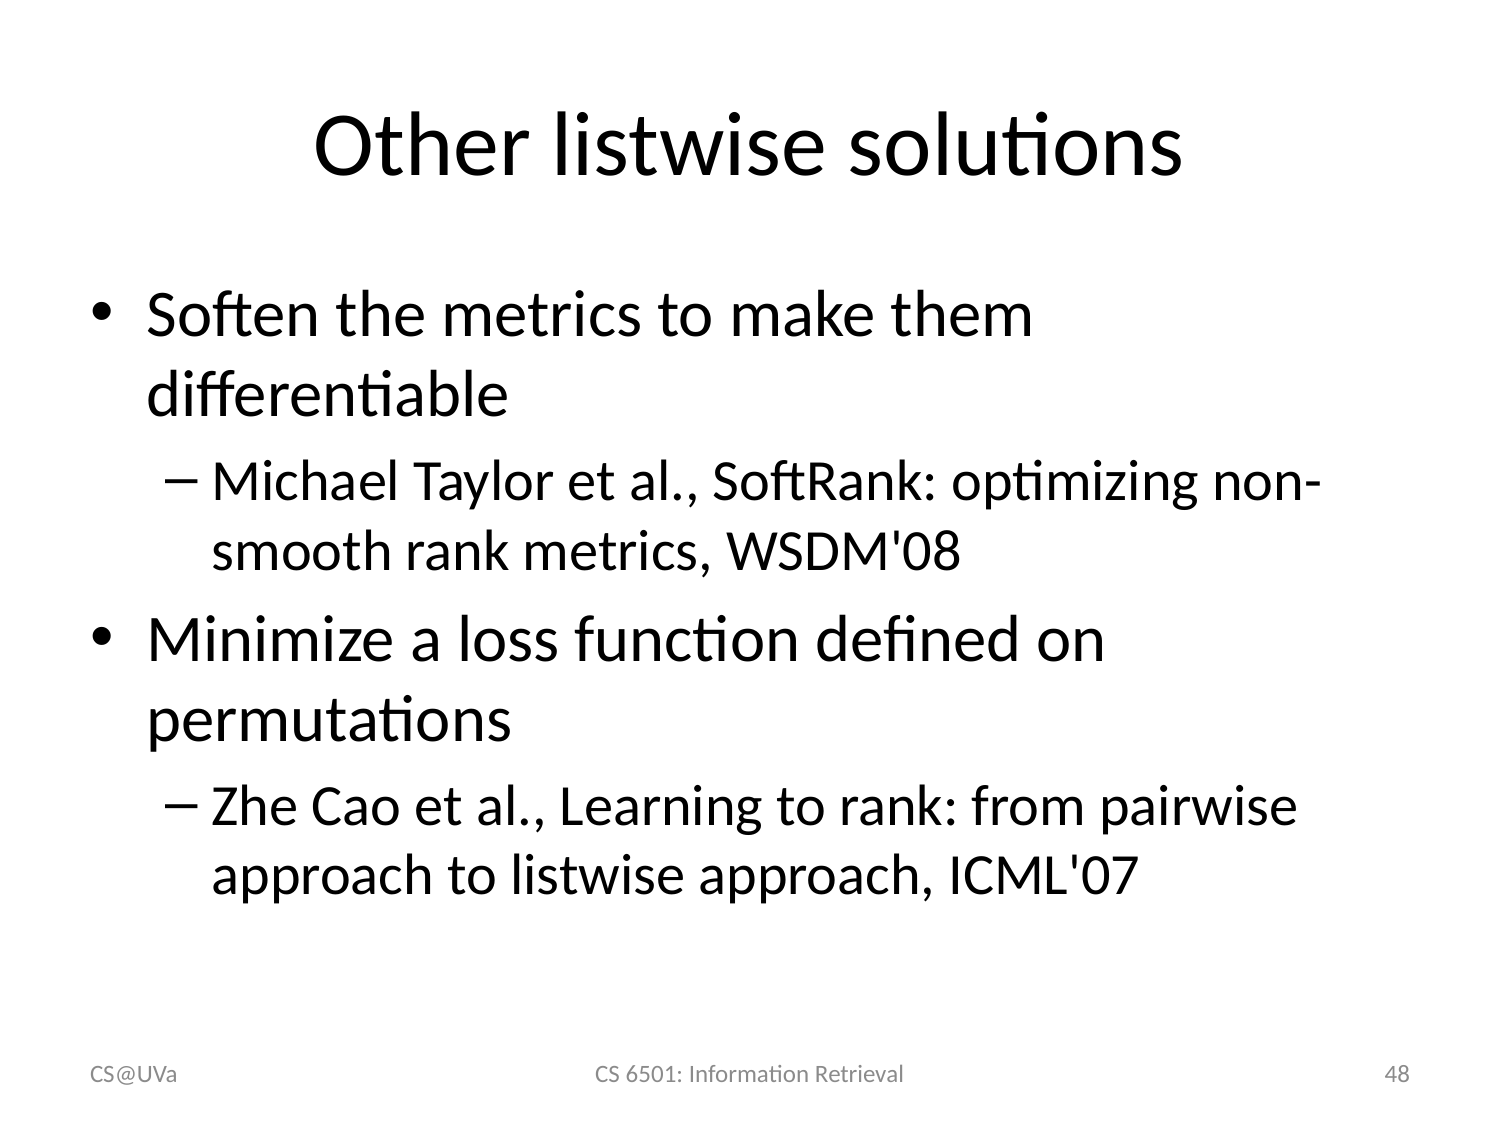

# Other listwise solutions
Soften the metrics to make them differentiable
Michael Taylor et al., SoftRank: optimizing non-smooth rank metrics, WSDM'08
Minimize a loss function defined on permutations
Zhe Cao et al., Learning to rank: from pairwise approach to listwise approach, ICML'07
CS@UVa
CS 6501: Information Retrieval
48